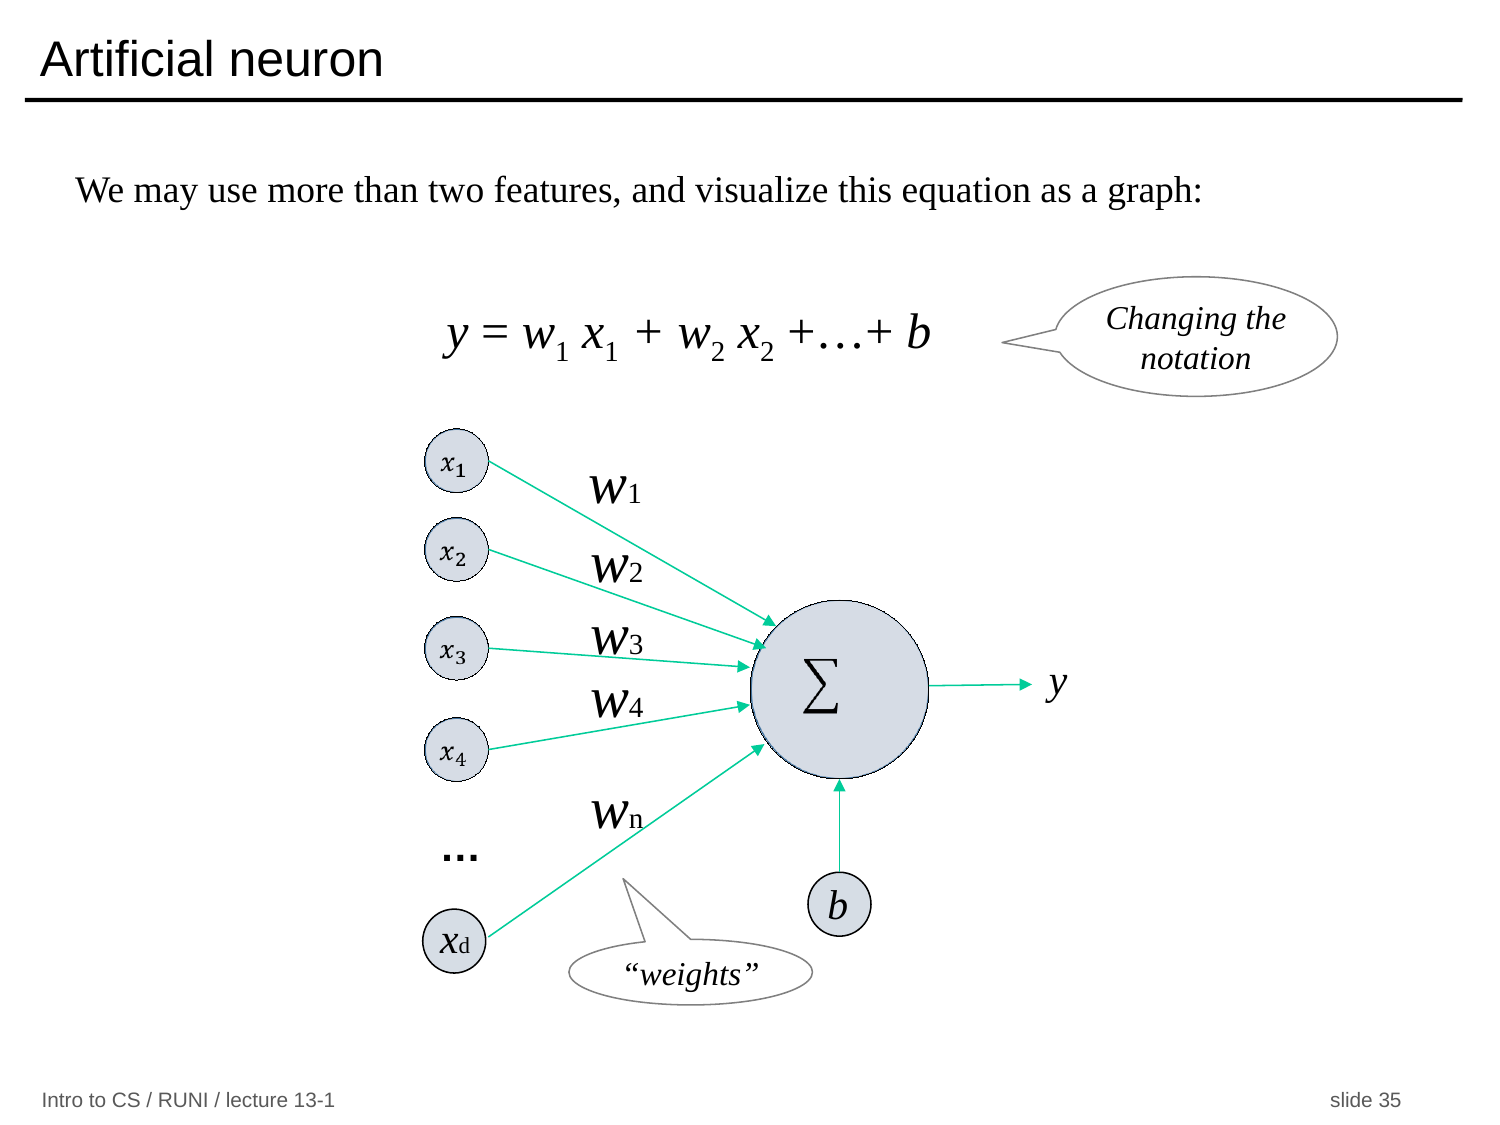

# Artificial neuron
We may use more than two features, and visualize this equation as a graph:
Changing the notation
y = w1 x1 + w2 x2 +…+ b

w1
w2

w3

y
w4

wn
…
b

xd

“weights”